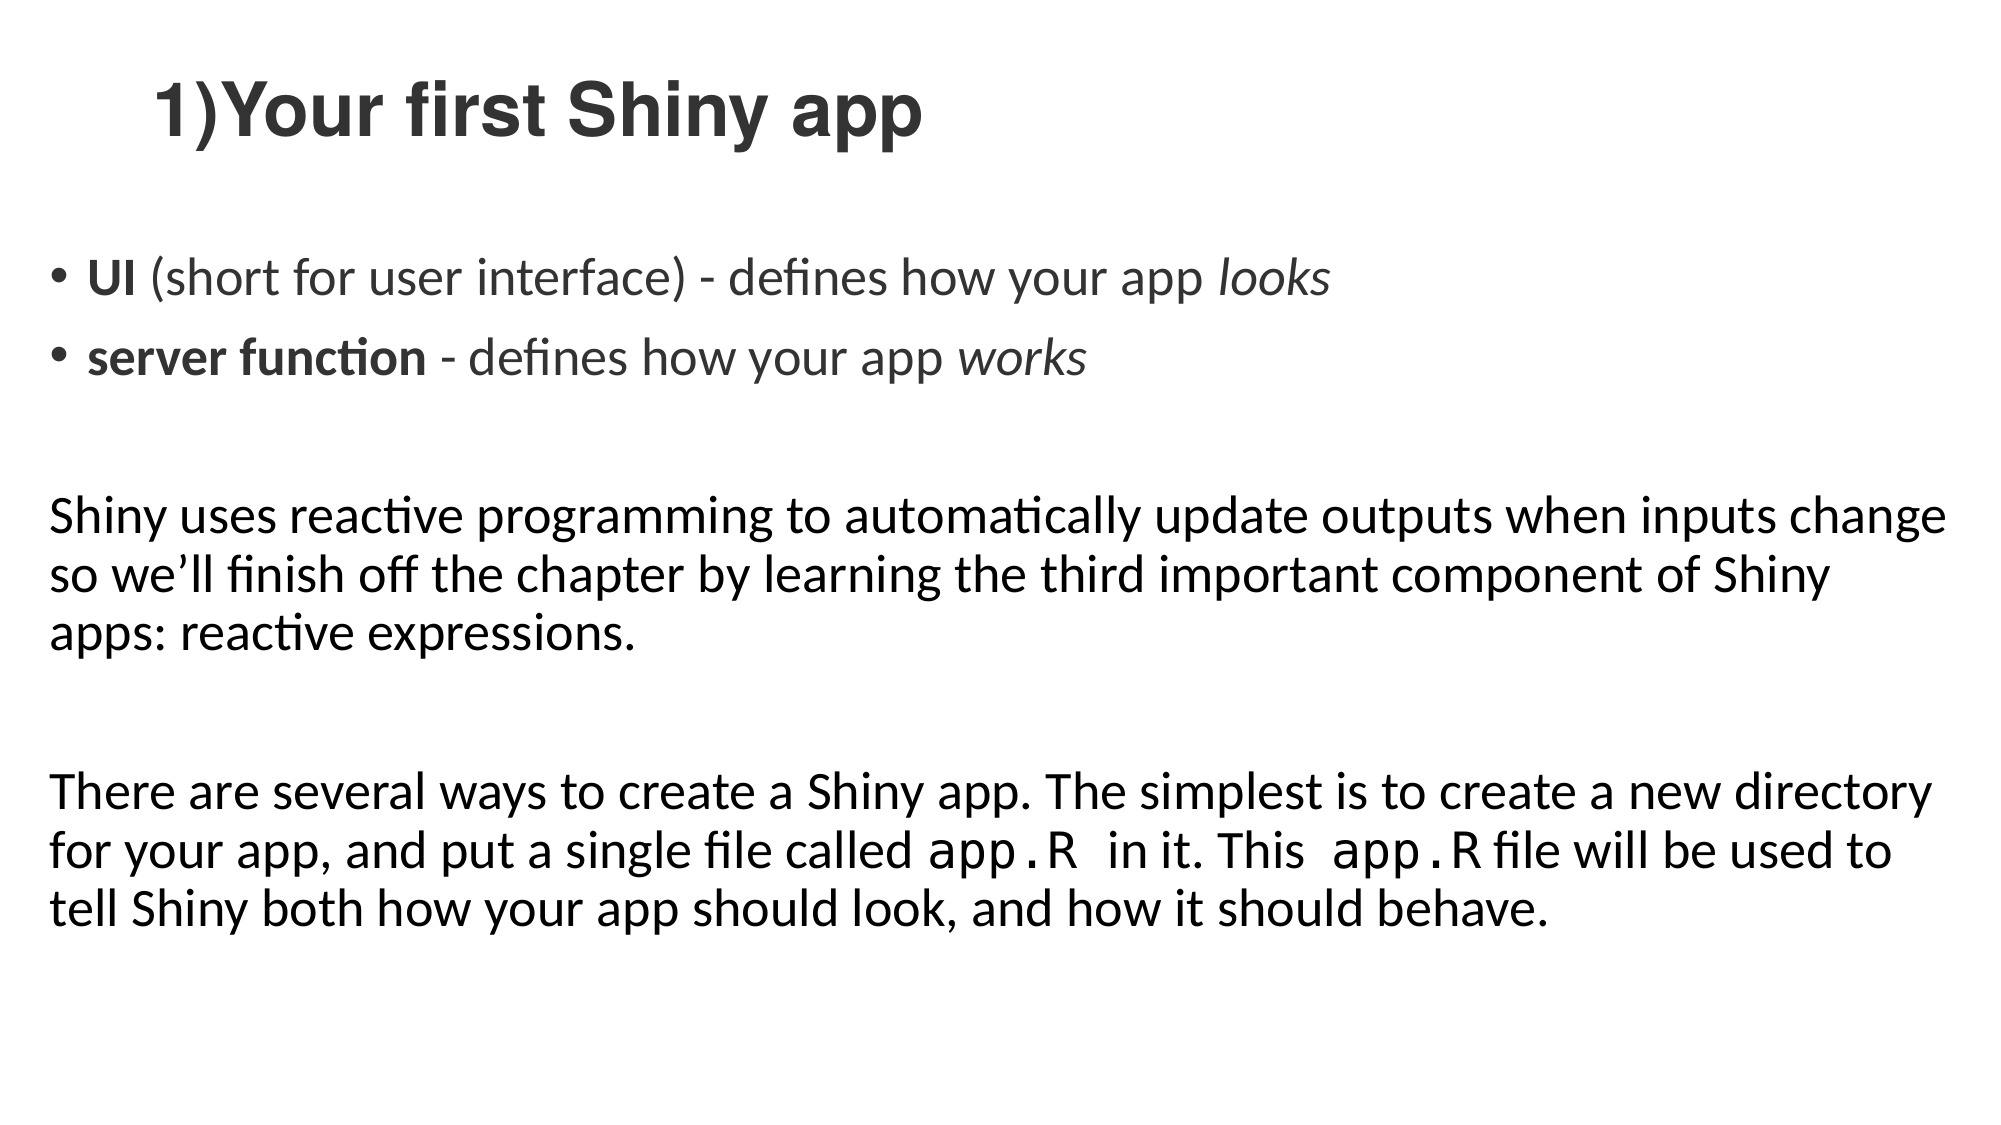

# 1)Your first Shiny app
UI (short for user interface) - defines how your app looks
server function - defines how your app works

Shiny uses reactive programming to automatically update outputs when inputs change so we’ll finish off the chapter by learning the third important component of Shiny apps: reactive expressions.

There are several ways to create a Shiny app. The simplest is to create a new directory for your app, and put a single file called app.R in it. This  app.R file will be used to tell Shiny both how your app should look, and how it should behave.